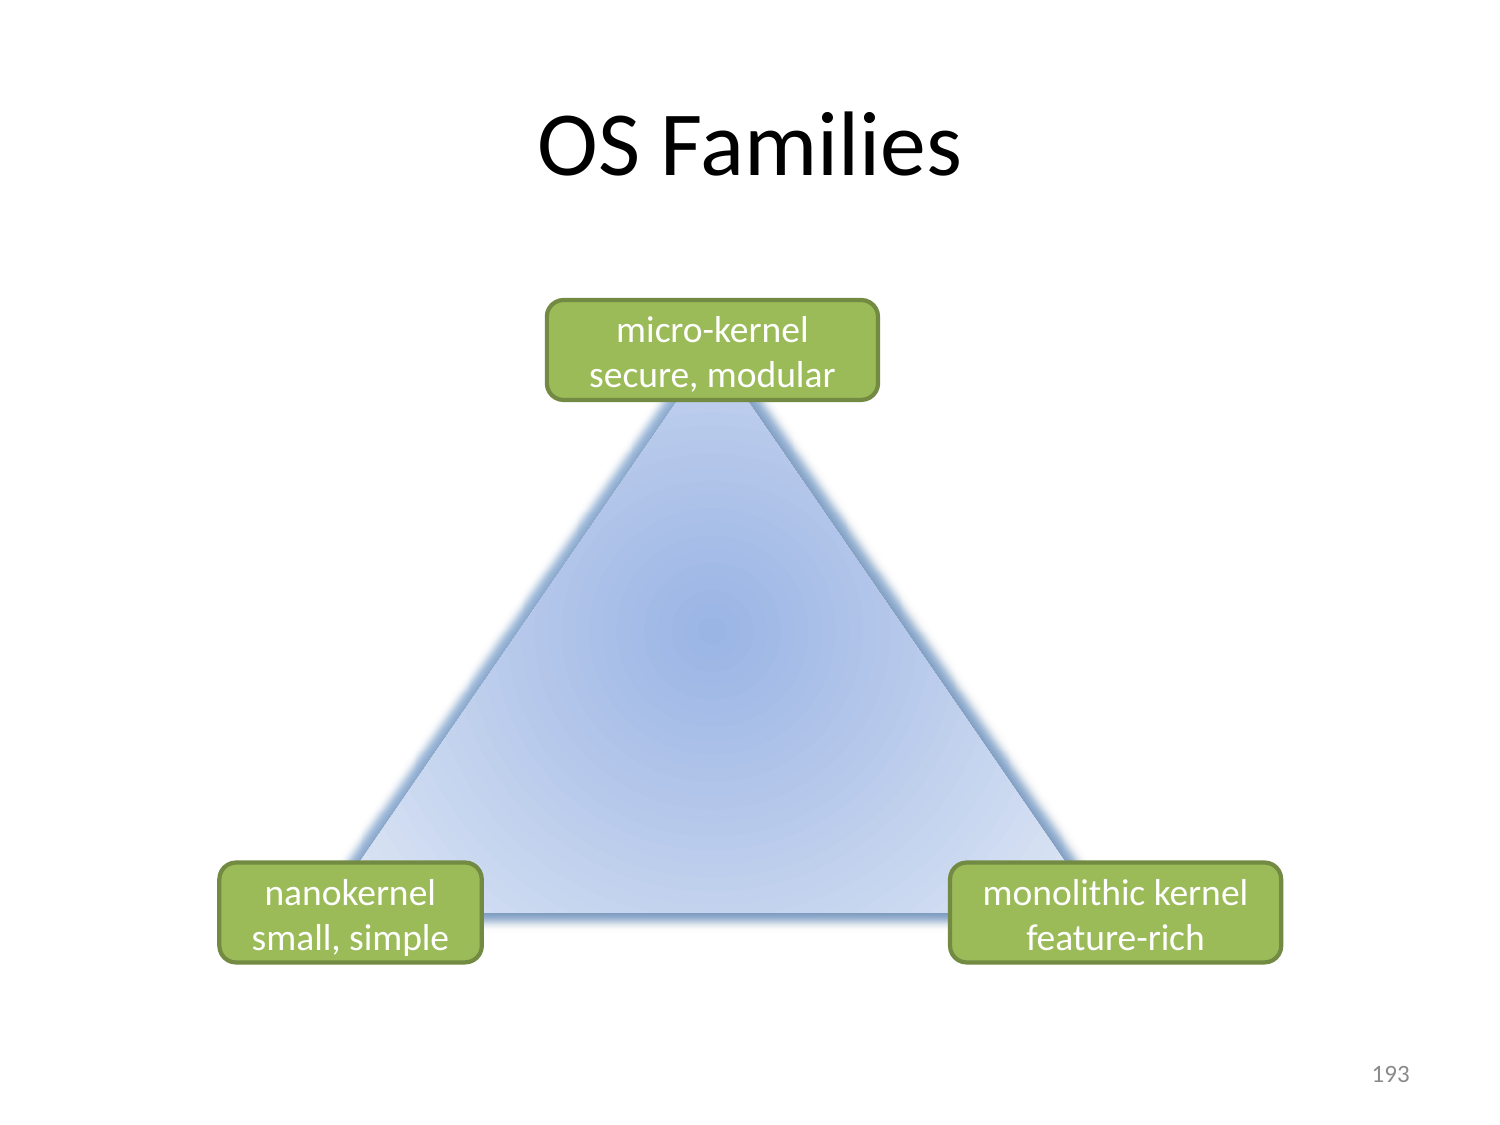

# OS Families

micro-kernel
secure, modular

nanokernel
small, simple
monolithic kernel
feature-rich
193